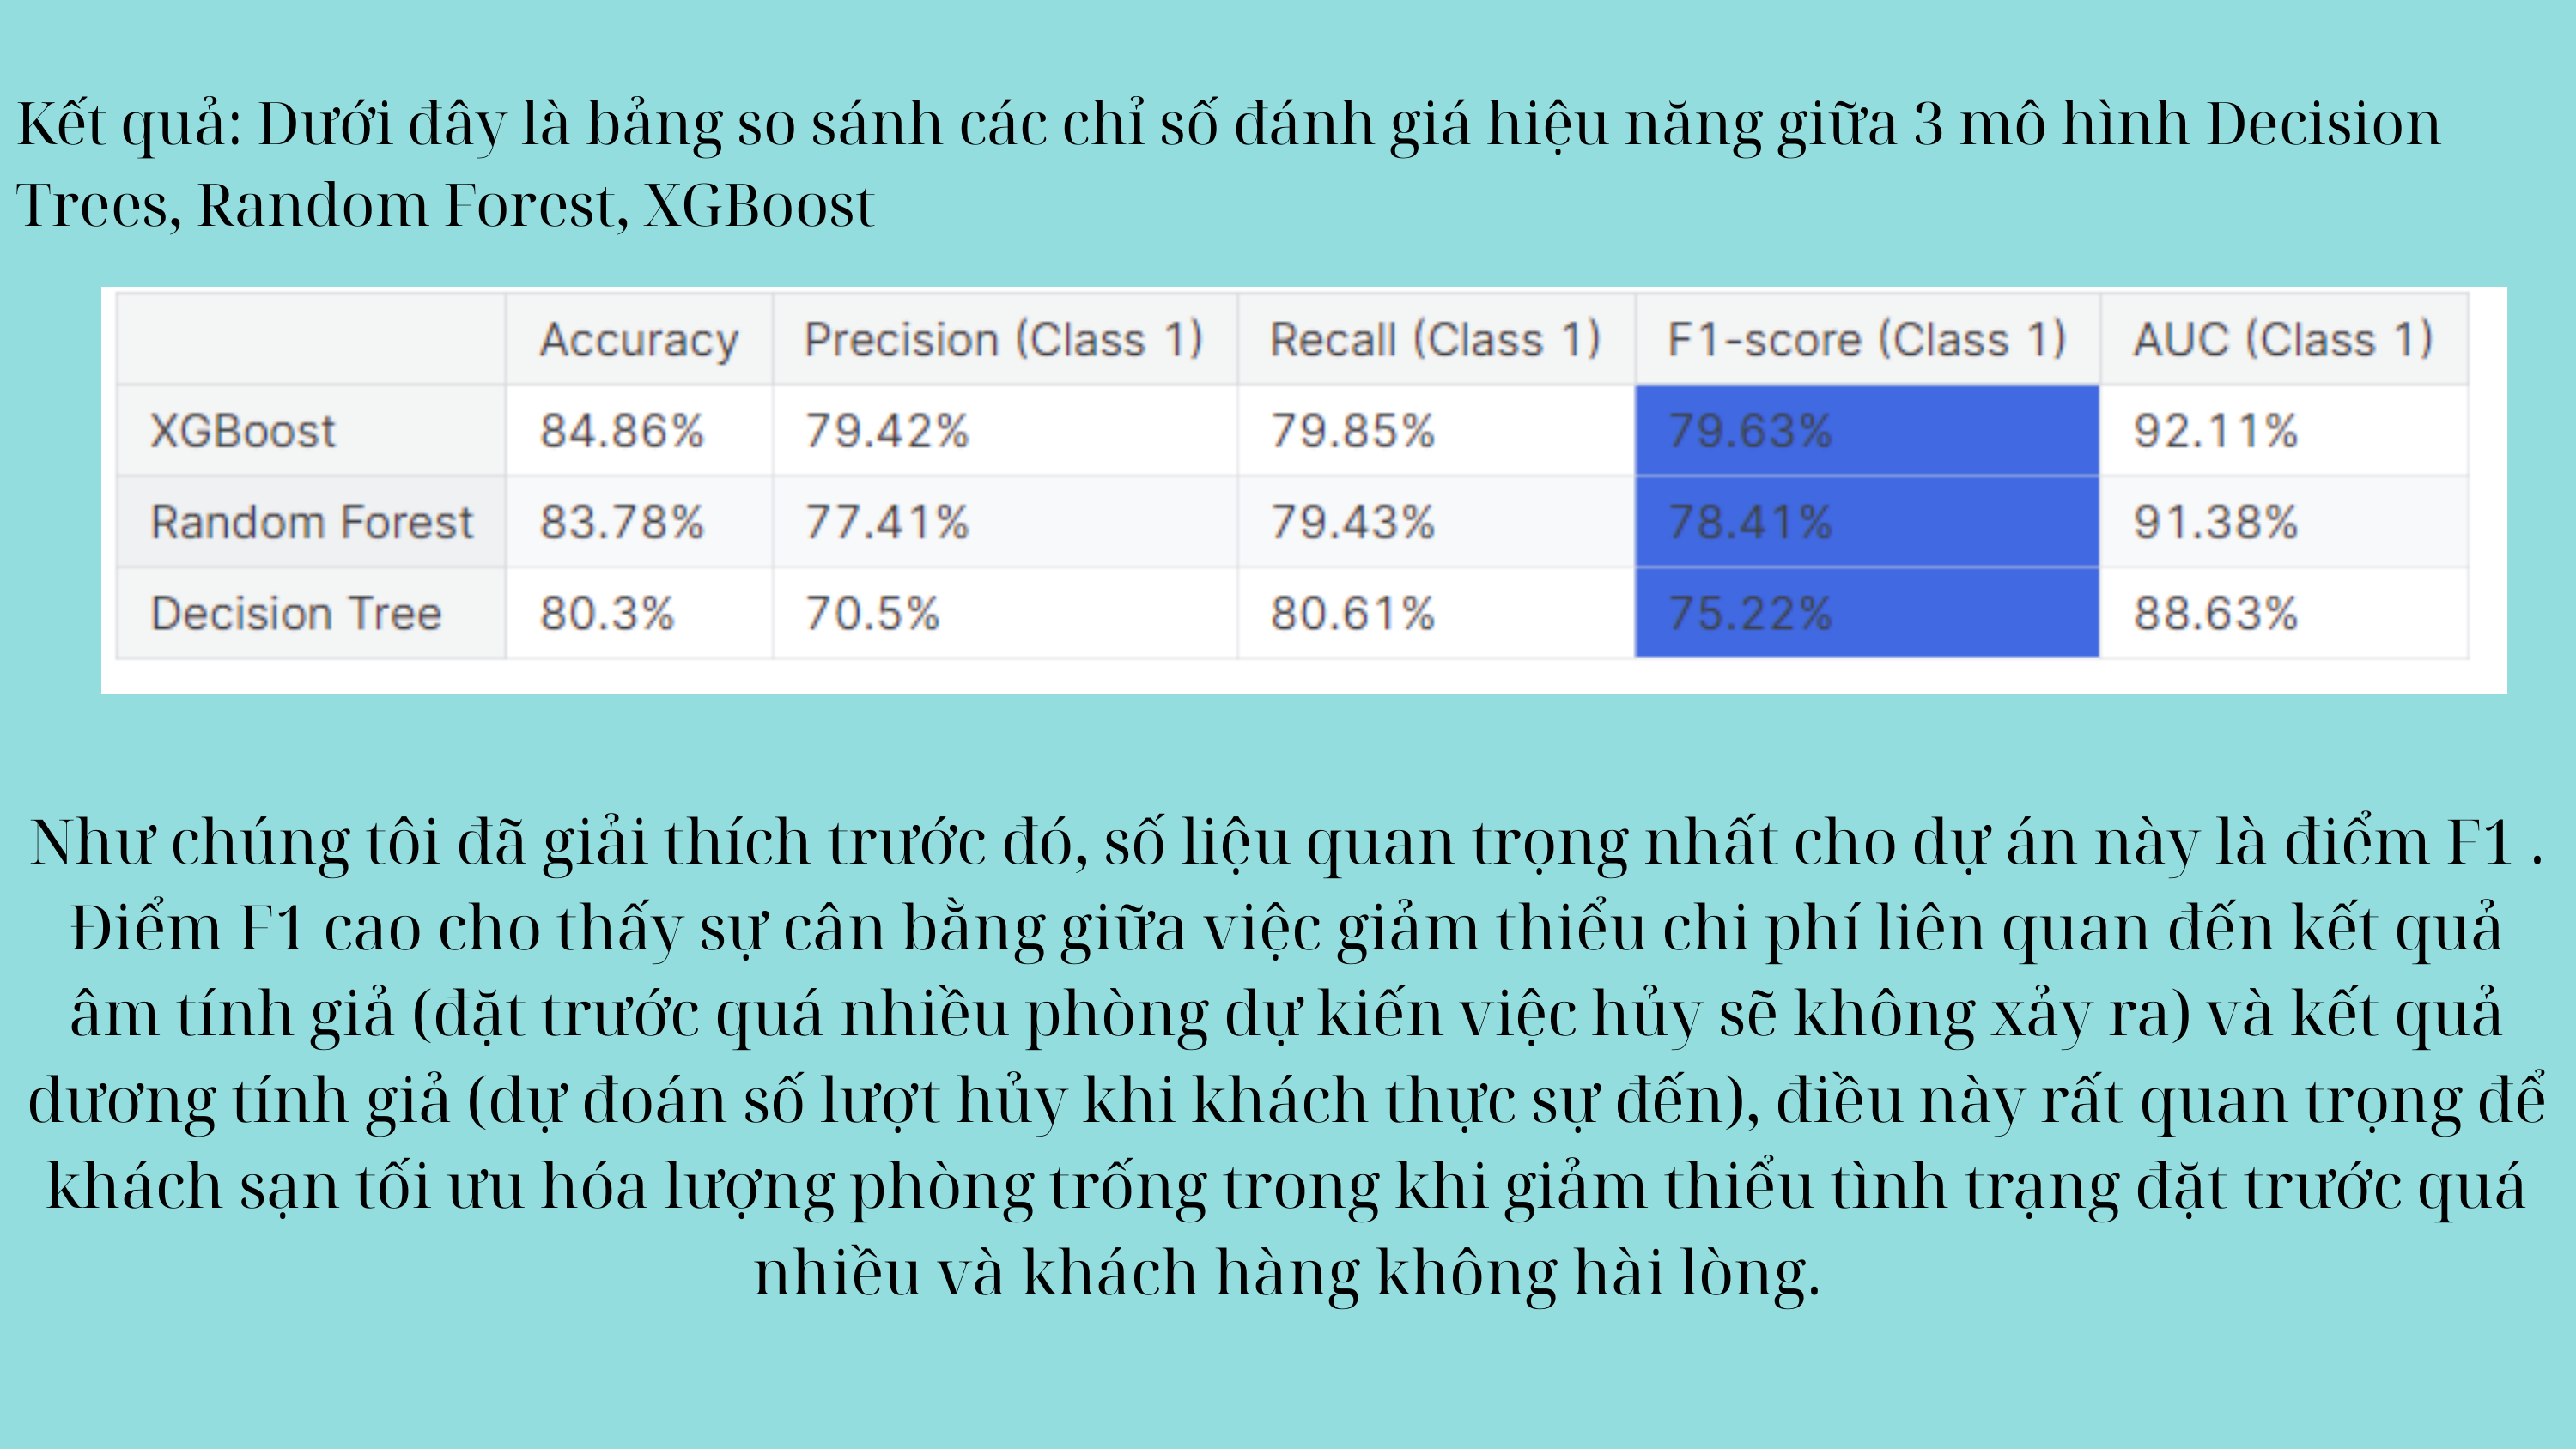

Kết quả: Dưới đây là bảng so sánh các chỉ số đánh giá hiệu năng giữa 3 mô hình Decision Trees, Random Forest, XGBoost

Như chúng tôi đã giải thích trước đó, số liệu quan trọng nhất cho dự án này là điểm F1 . Điểm F1 cao cho thấy sự cân bằng giữa việc giảm thiểu chi phí liên quan đến kết quả âm tính giả (đặt trước quá nhiều phòng dự kiến việc hủy sẽ không xảy ra) và kết quả dương tính giả (dự đoán số lượt hủy khi khách thực sự đến), điều này rất quan trọng để khách sạn tối ưu hóa lượng phòng trống trong khi giảm thiểu tình trạng đặt trước quá nhiều và khách hàng không hài lòng.